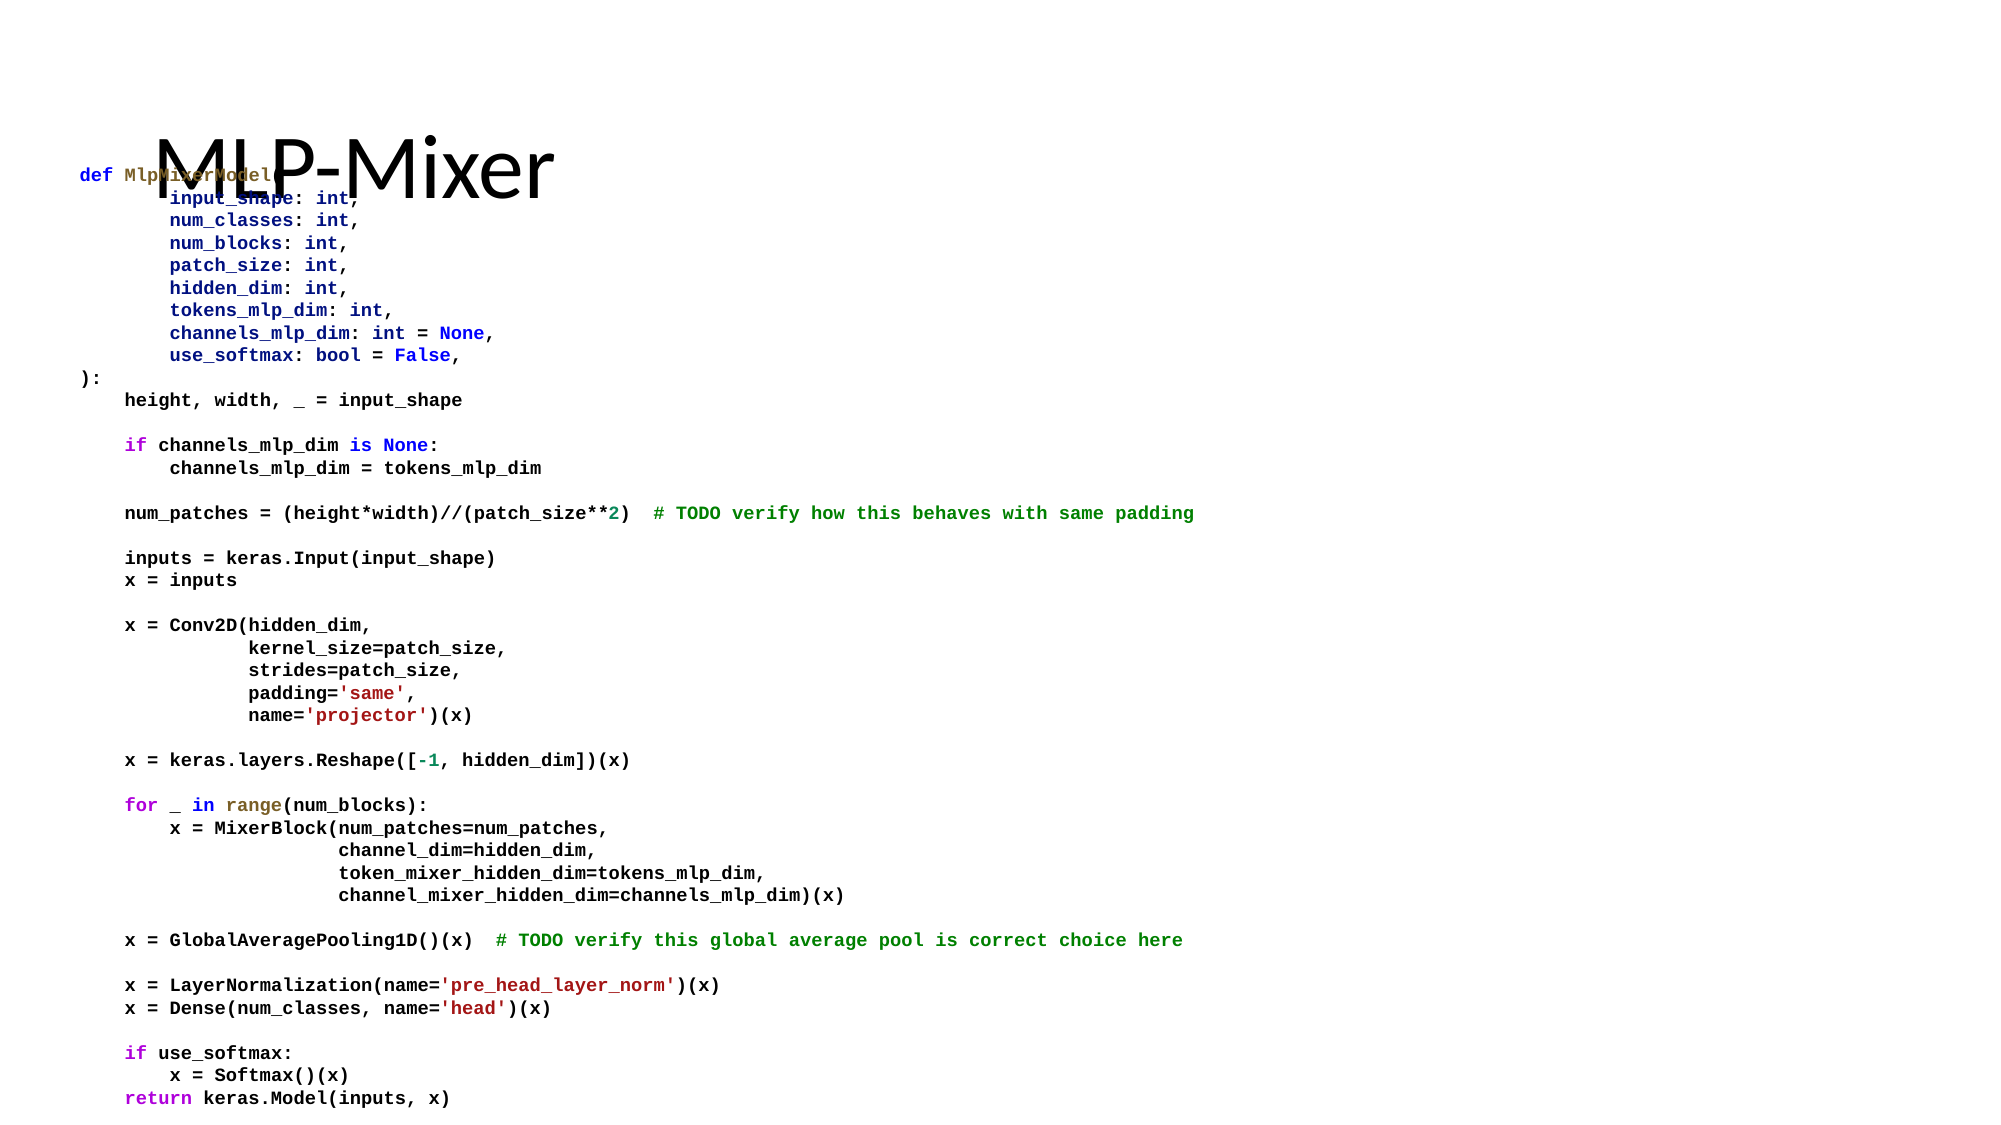

# MLP-Mixer
def MlpMixerModel(
        input_shape: int,
        num_classes: int,
        num_blocks: int,
        patch_size: int,
        hidden_dim: int,
        tokens_mlp_dim: int,
        channels_mlp_dim: int = None,
        use_softmax: bool = False,
):
    height, width, _ = input_shape
    if channels_mlp_dim is None:
        channels_mlp_dim = tokens_mlp_dim
    num_patches = (height*width)//(patch_size**2)  # TODO verify how this behaves with same padding
    inputs = keras.Input(input_shape)
    x = inputs
    x = Conv2D(hidden_dim,
               kernel_size=patch_size,
               strides=patch_size,
               padding='same',
               name='projector')(x)
    x = keras.layers.Reshape([-1, hidden_dim])(x)
    for _ in range(num_blocks):
        x = MixerBlock(num_patches=num_patches,
                       channel_dim=hidden_dim,
                       token_mixer_hidden_dim=tokens_mlp_dim,
                       channel_mixer_hidden_dim=channels_mlp_dim)(x)
    x = GlobalAveragePooling1D()(x)  # TODO verify this global average pool is correct choice here
    x = LayerNormalization(name='pre_head_layer_norm')(x)
    x = Dense(num_classes, name='head')(x)
    if use_softmax:
        x = Softmax()(x)
    return keras.Model(inputs, x)